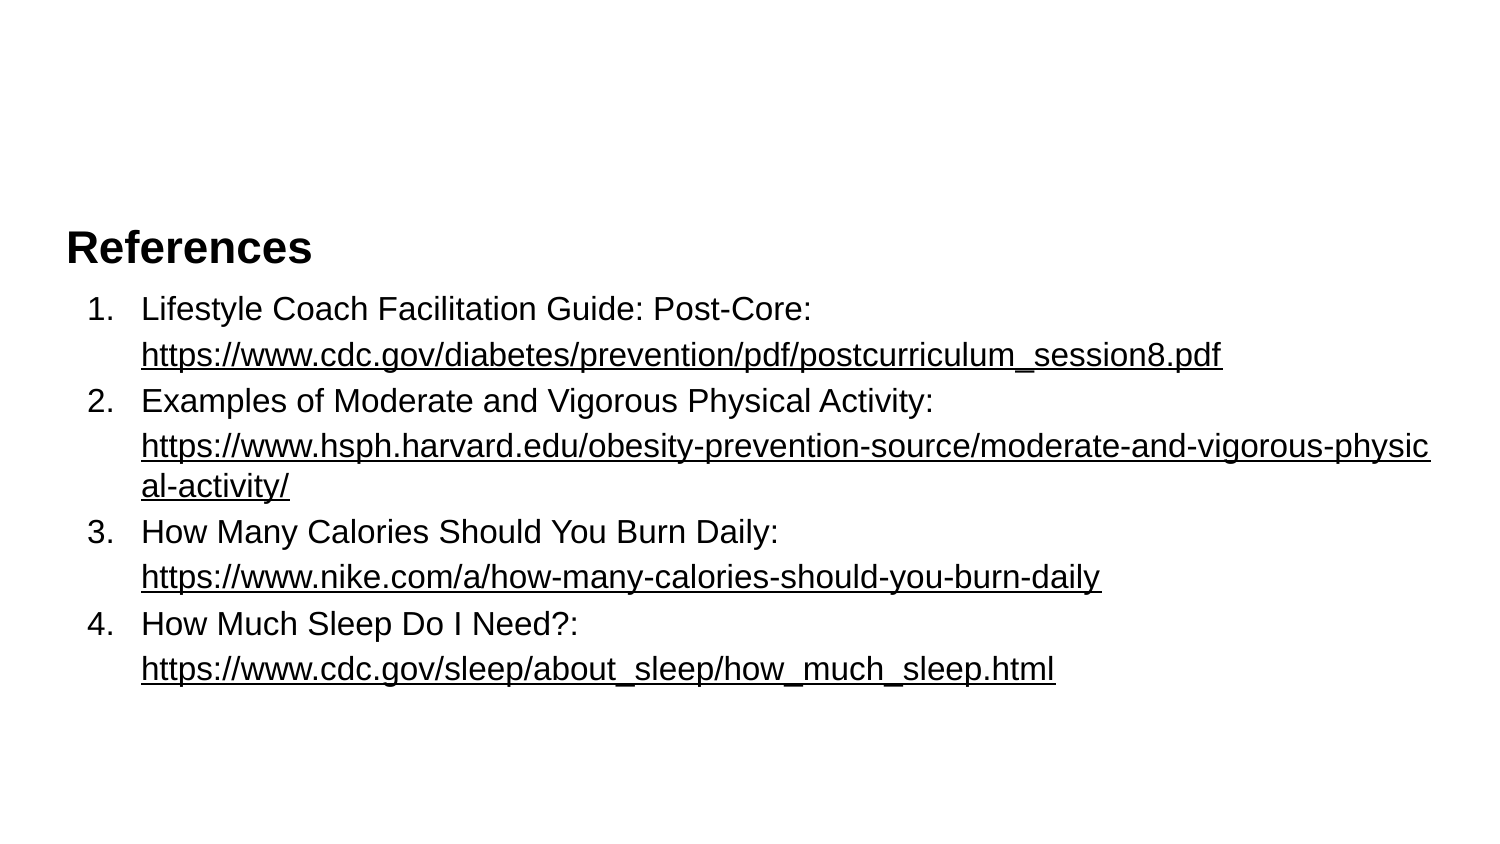

#
References
Lifestyle Coach Facilitation Guide: Post-Core: https://www.cdc.gov/diabetes/prevention/pdf/postcurriculum_session8.pdf
Examples of Moderate and Vigorous Physical Activity: https://www.hsph.harvard.edu/obesity-prevention-source/moderate-and-vigorous-physical-activity/
How Many Calories Should You Burn Daily: https://www.nike.com/a/how-many-calories-should-you-burn-daily
How Much Sleep Do I Need?: https://www.cdc.gov/sleep/about_sleep/how_much_sleep.html